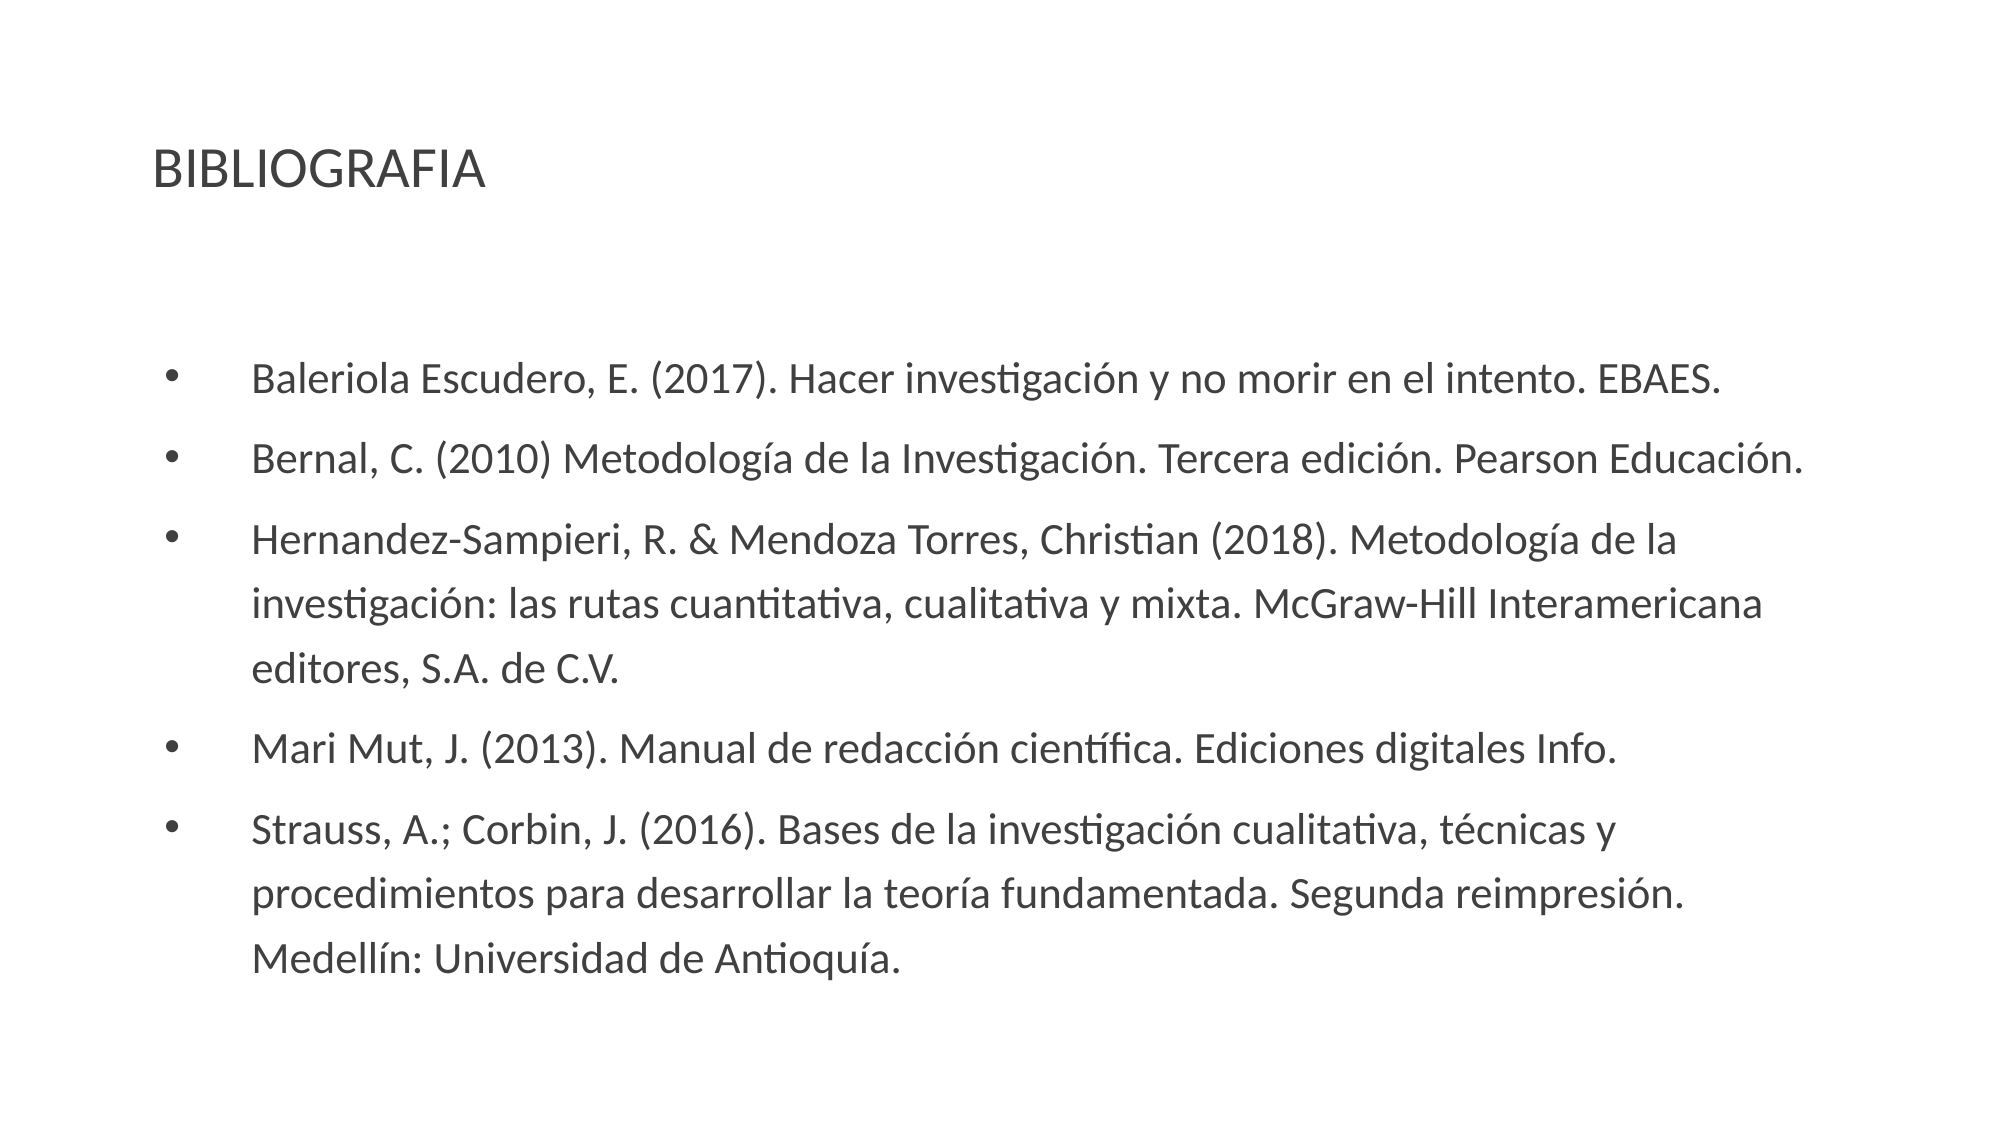

# BIBLIOGRAFIA
Baleriola Escudero, E. (2017). Hacer investigación y no morir en el intento. EBAES.
Bernal, C. (2010) Metodología de la Investigación. Tercera edición. Pearson Educación.
Hernandez-Sampieri, R. & Mendoza Torres, Christian (2018). Metodología de la investigación: las rutas cuantitativa, cualitativa y mixta. McGraw-Hill Interamericana editores, S.A. de C.V.
Mari Mut, J. (2013). Manual de redacción científica. Ediciones digitales Info.
Strauss, A.; Corbin, J. (2016). Bases de la investigación cualitativa, técnicas y procedimientos para desarrollar la teoría fundamentada. Segunda reimpresión. Medellín: Universidad de Antioquía.